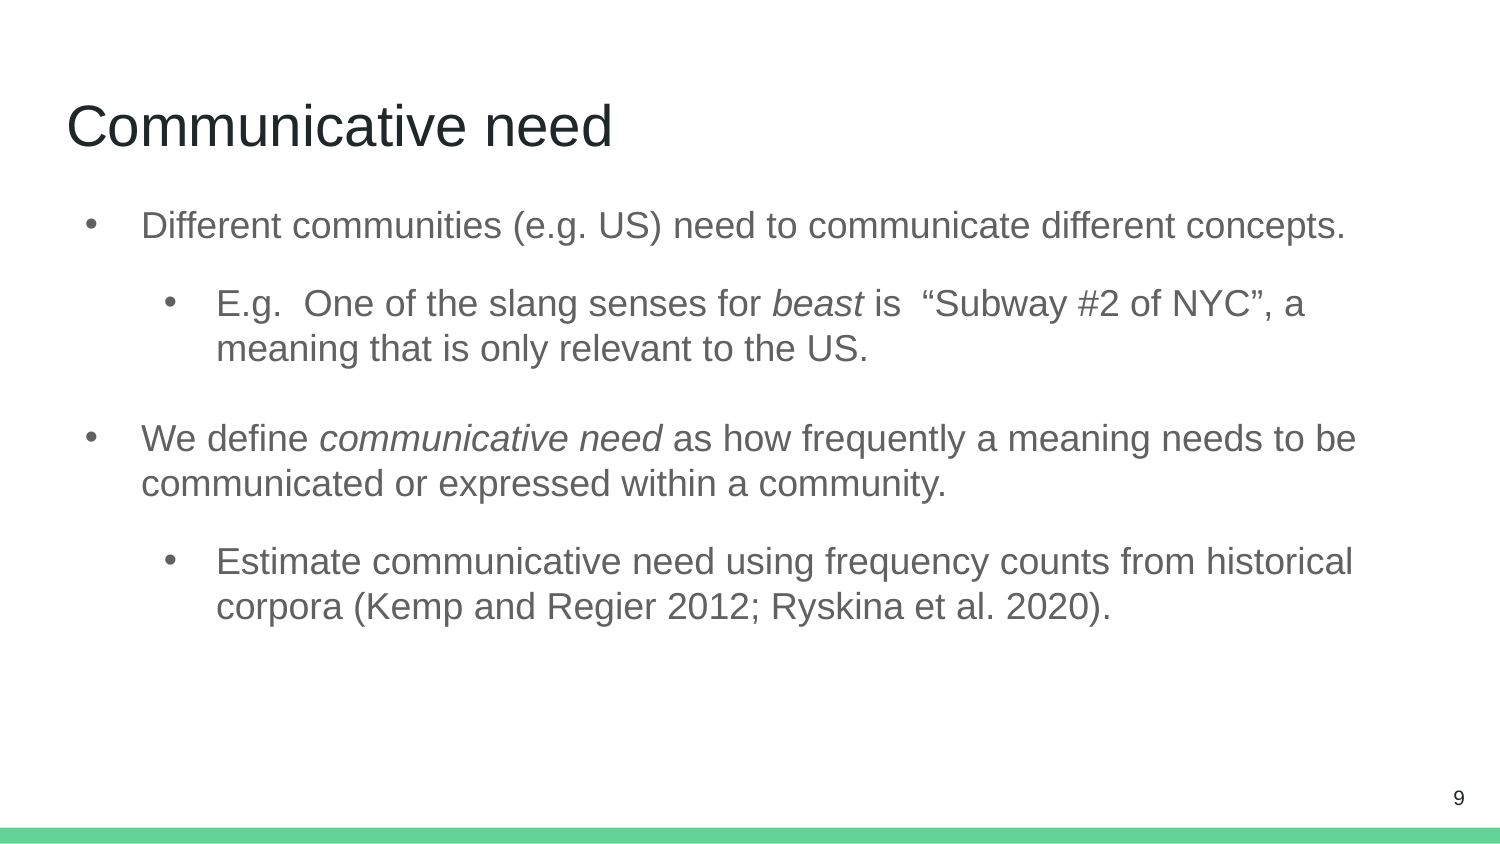

# Communicative need
Different communities (e.g. US) need to communicate different concepts.
E.g.  One of the slang senses for beast is  “Subway #2 of NYC”, a meaning that is only relevant to the US.

We define communicative need as how frequently a meaning needs to be communicated or expressed within a community.
Estimate communicative need using frequency counts from historical corpora (Kemp and Regier 2012; Ryskina et al. 2020).

9